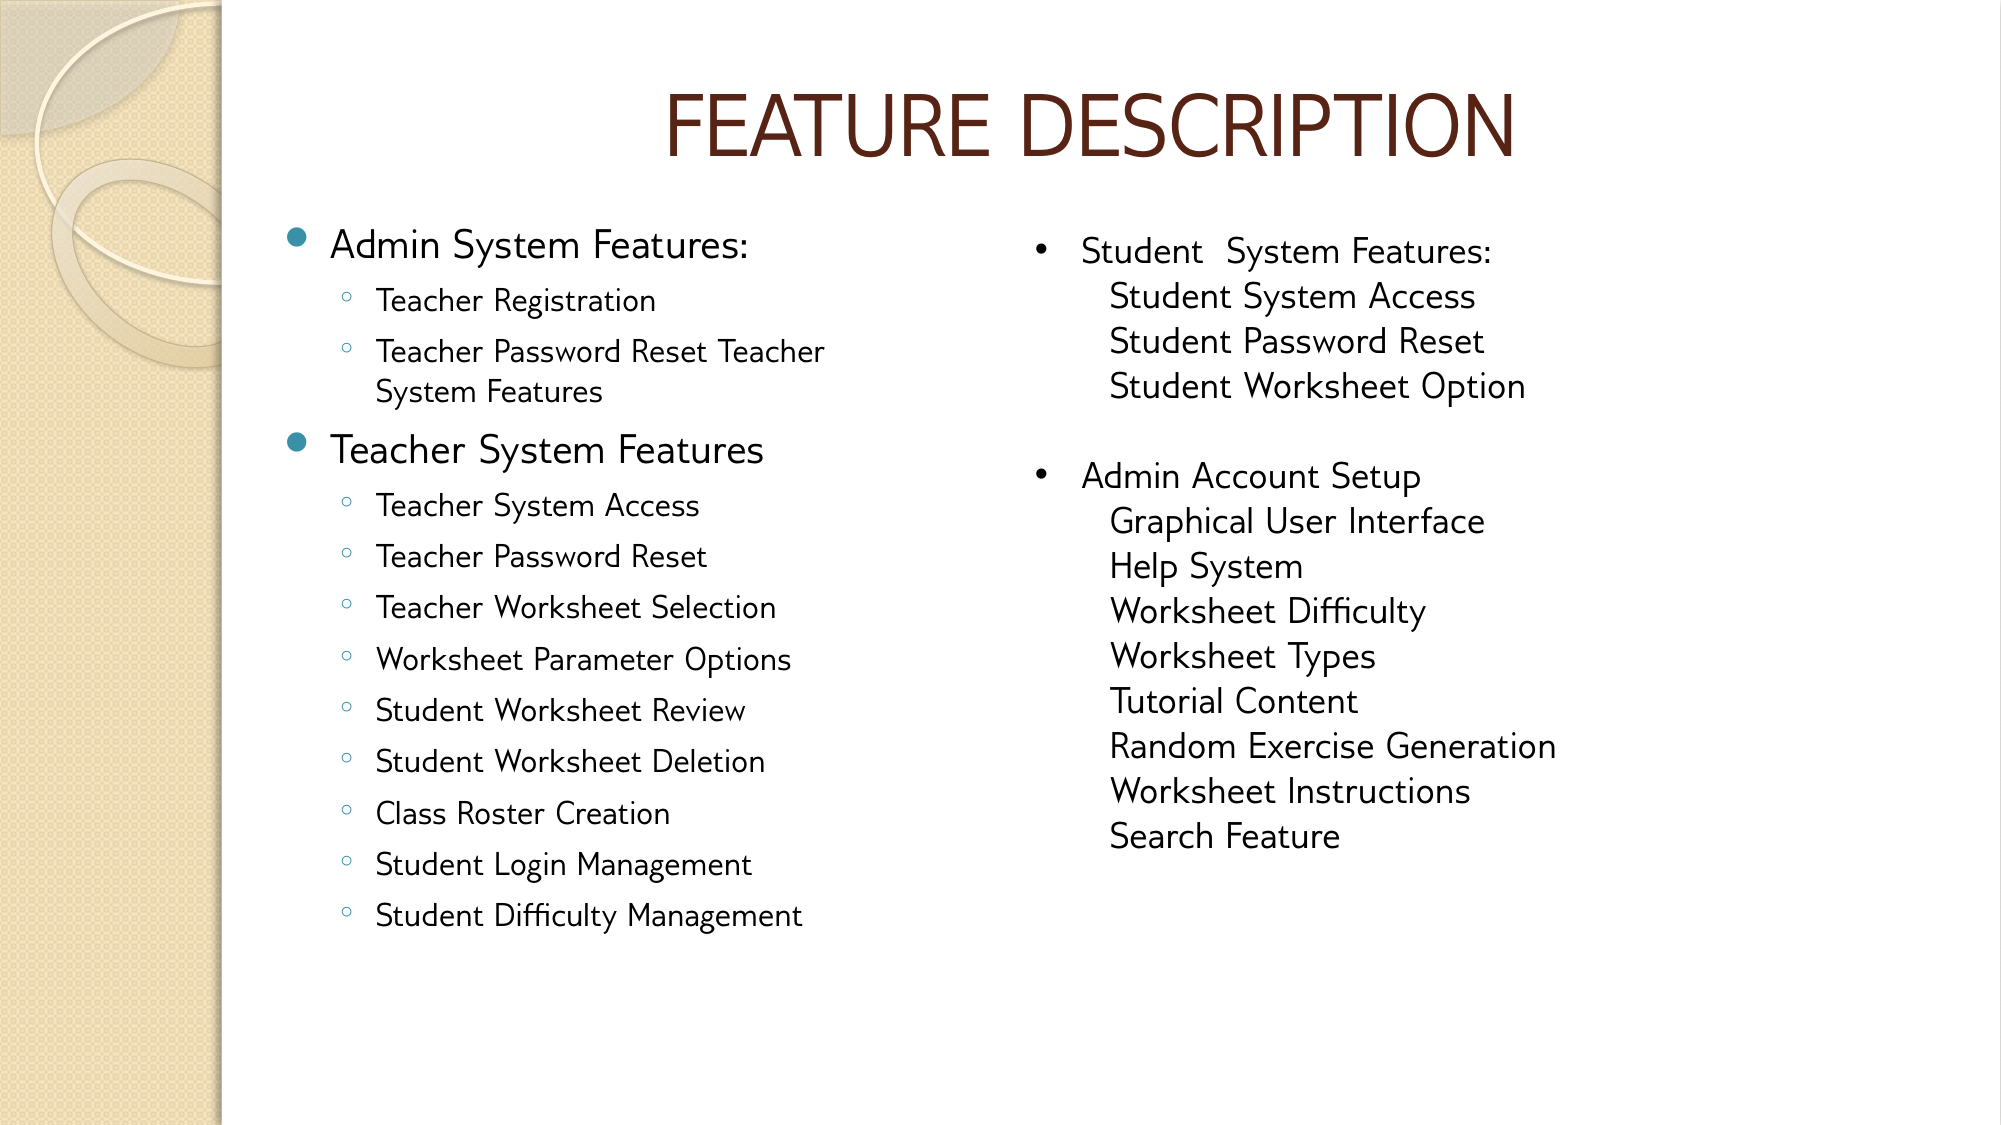

# FEATURE DESCRIPTION
Admin System Features:
Teacher Registration
Teacher Password Reset Teacher System Features
Teacher System Features
Teacher System Access
Teacher Password Reset
Teacher Worksheet Selection
Worksheet Parameter Options
Student Worksheet Review
Student Worksheet Deletion
Class Roster Creation
Student Login Management
Student Difficulty Management
Student  System Features:
Student System Access
Student Password Reset
Student Worksheet Option

Admin Account Setup
Graphical User Interface
Help System
Worksheet Difficulty
Worksheet Types
Tutorial Content
Random Exercise Generation
Worksheet Instructions
Search Feature